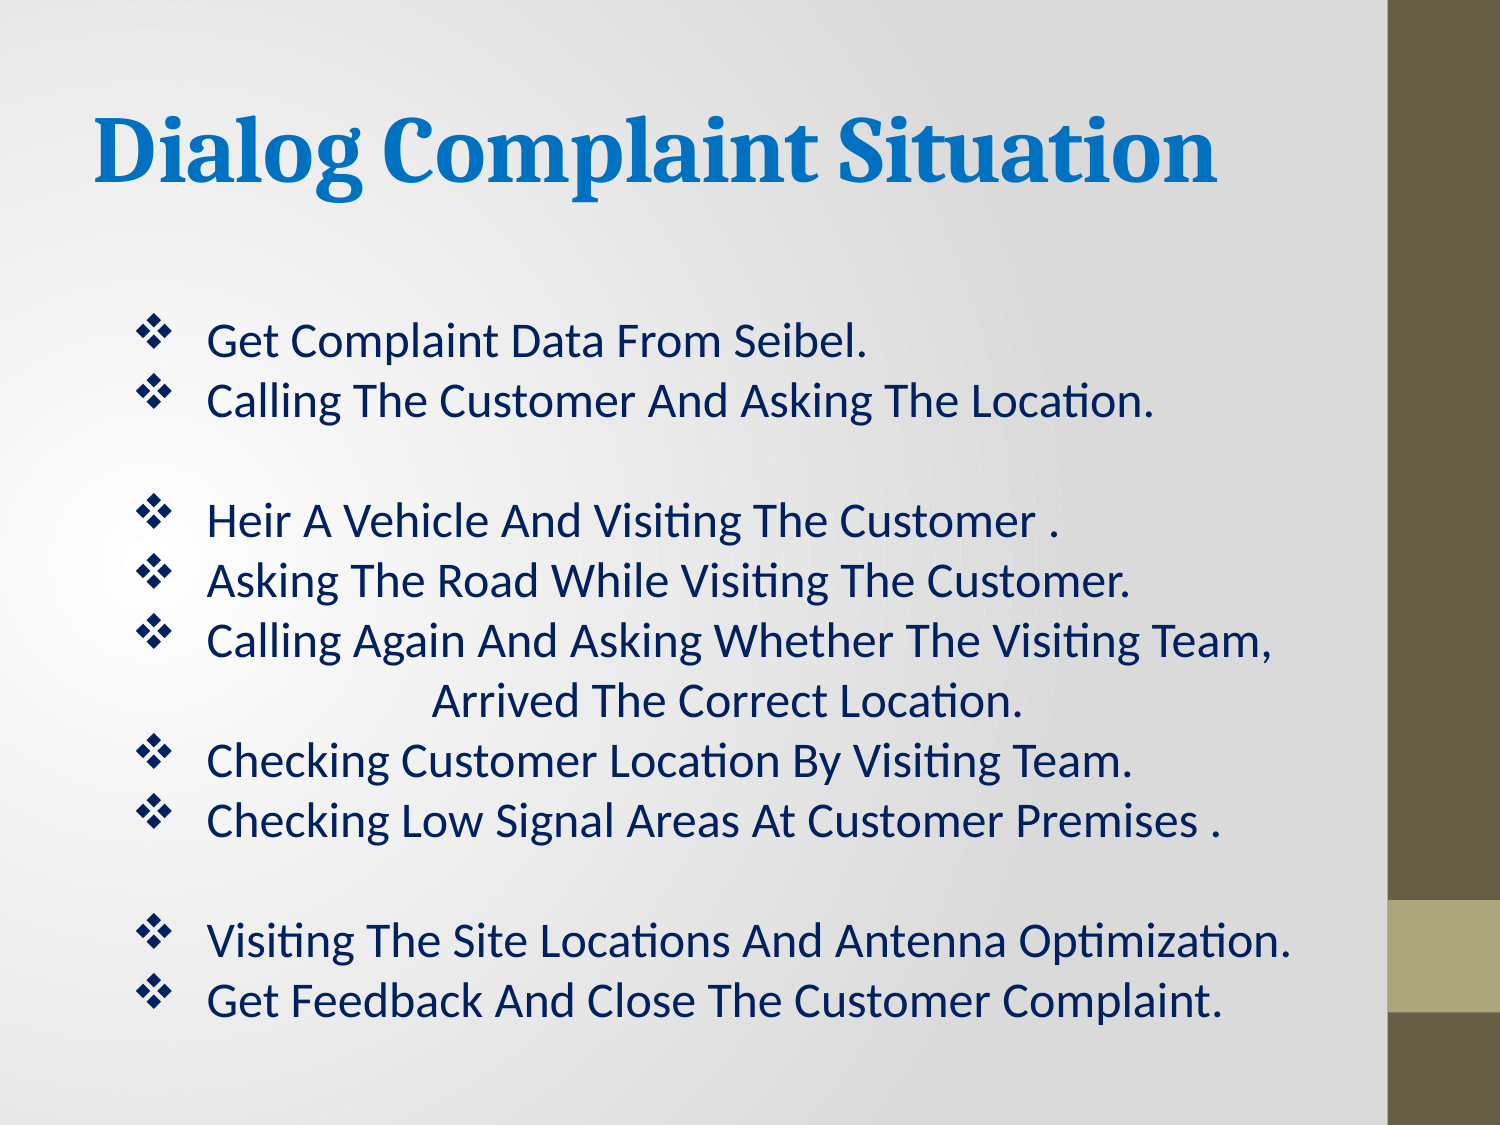

# Dialog Complaint Situation
Get Complaint Data From Seibel.
Calling The Customer And Asking The Location.

Heir A Vehicle And Visiting The Customer .
Asking The Road While Visiting The Customer.
Calling Again And Asking Whether The Visiting Team,
		Arrived The Correct Location.
Checking Customer Location By Visiting Team.
Checking Low Signal Areas At Customer Premises .

Visiting The Site Locations And Antenna Optimization.
Get Feedback And Close The Customer Complaint.